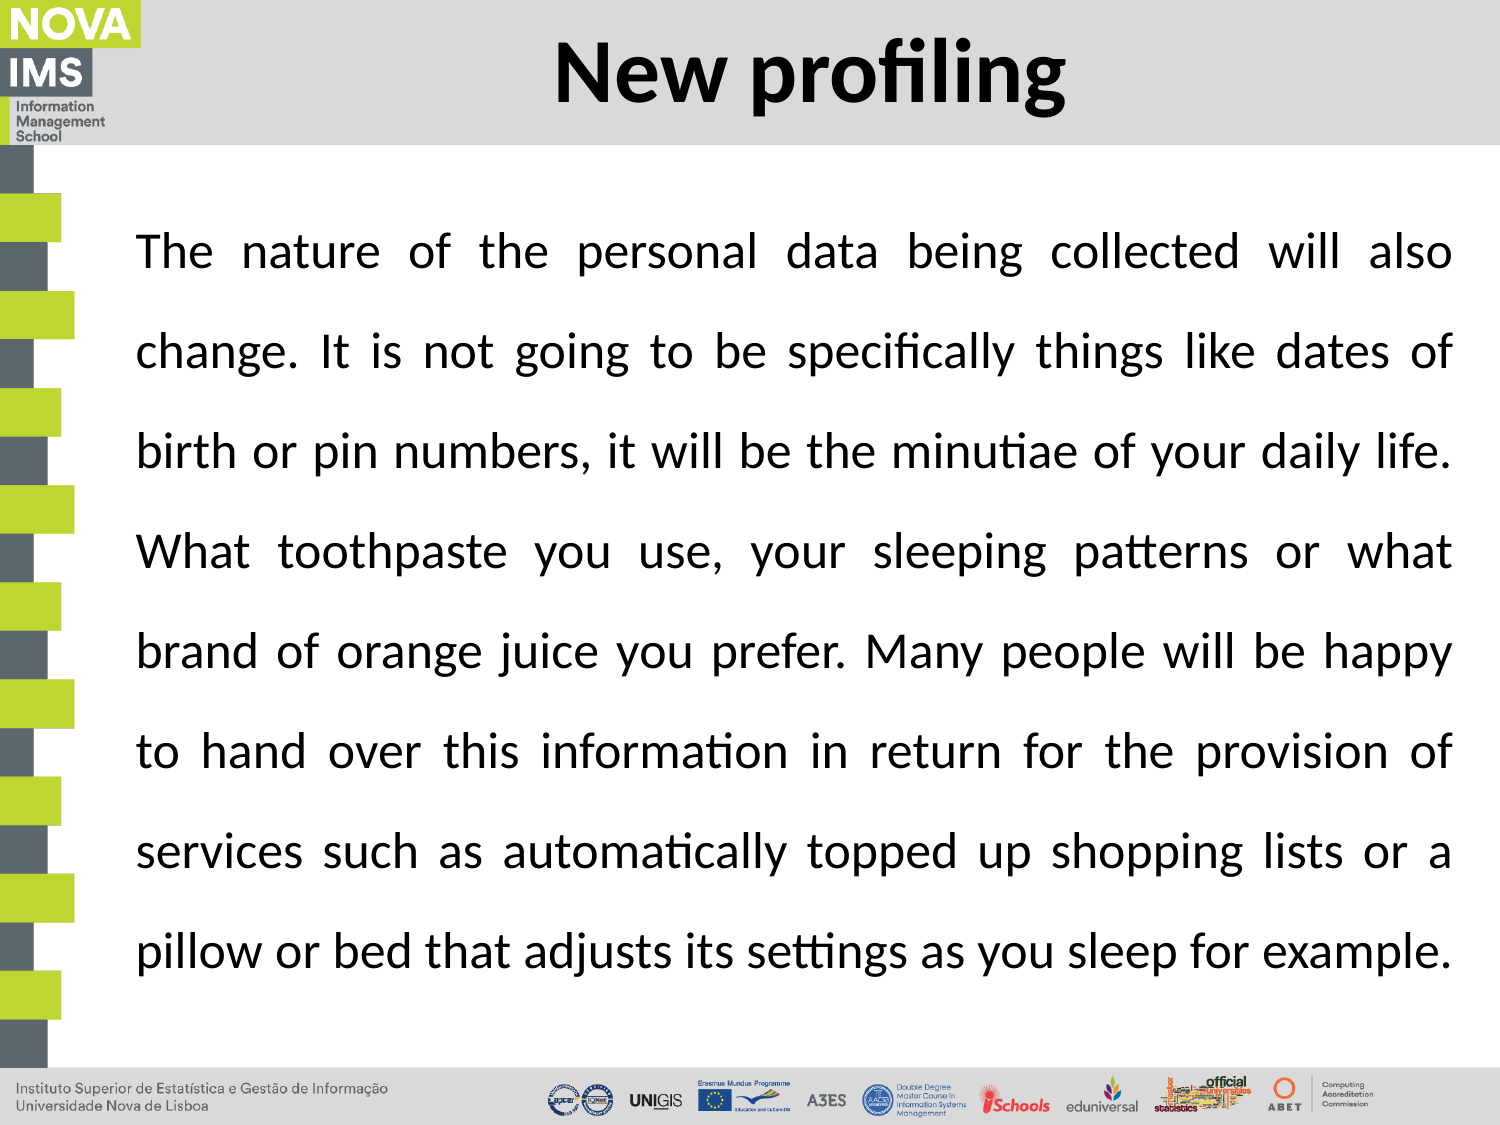

# New profiling
The nature of the personal data being collected will also change. It is not going to be specifically things like dates of birth or pin numbers, it will be the minutiae of your daily life. What toothpaste you use, your sleeping patterns or what brand of orange juice you prefer. Many people will be happy to hand over this information in return for the provision of services such as automatically topped up shopping lists or a pillow or bed that adjusts its settings as you sleep for example.